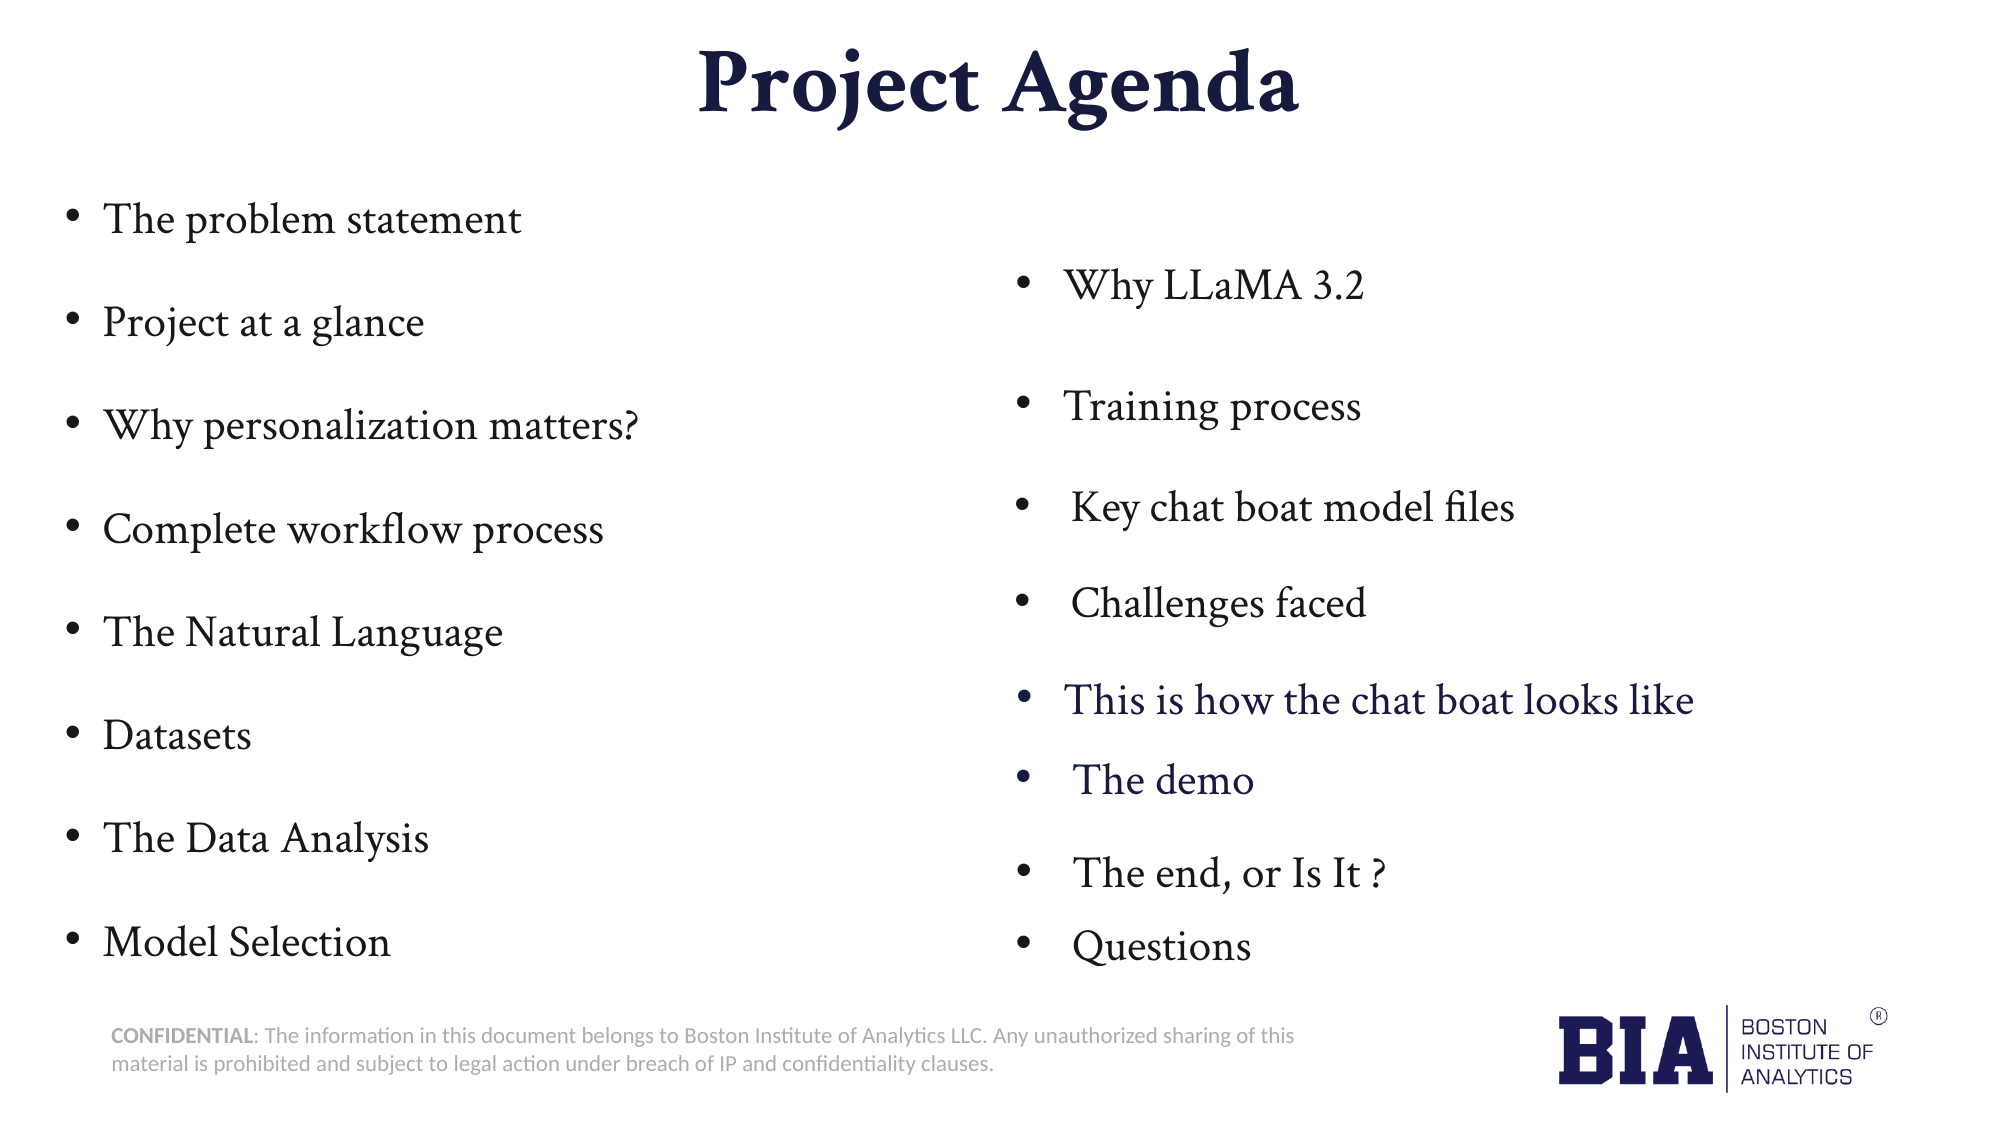

# Project Agenda

The problem statement
Project at a glance
Why personalization matters?
Complete workflow process
The Natural Language
Datasets
The Data Analysis
Model Selection

Why LLaMA 3.2
Training process
Key chat boat model files
Challenges faced
This is how the chat boat looks like
The demo
The end, or Is It ?
Questions